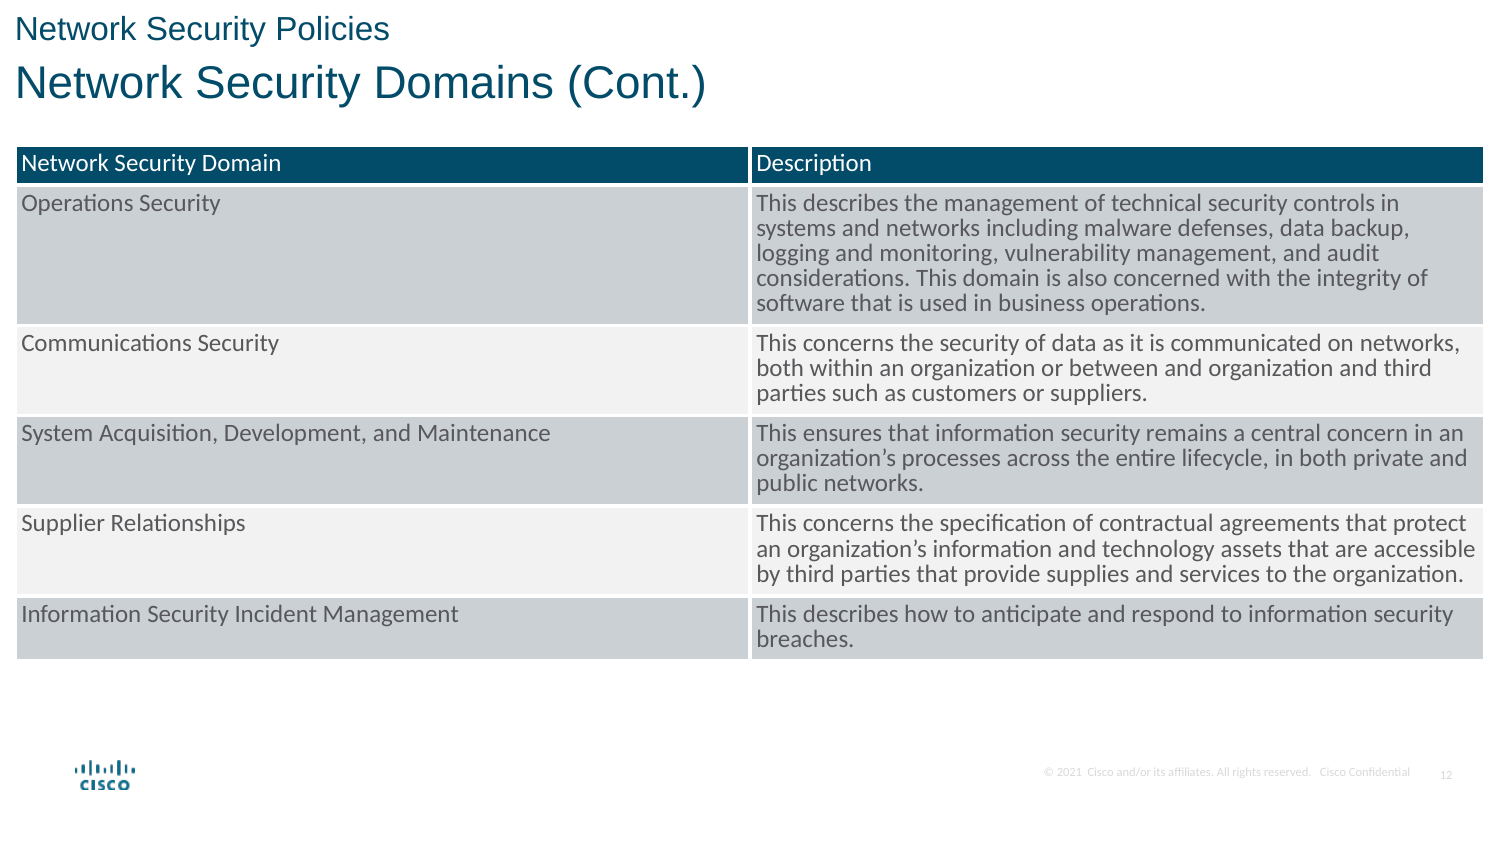

# Network Security Policies
Network Security Domains (Cont.)
| Network Security Domain | Description |
| --- | --- |
| Operations Security | This describes the management of technical security controls in systems and networks including malware defenses, data backup, logging and monitoring, vulnerability management, and audit considerations. This domain is also concerned with the integrity of software that is used in business operations. |
| Communications Security | This concerns the security of data as it is communicated on networks, both within an organization or between and organization and third parties such as customers or suppliers. |
| System Acquisition, Development, and Maintenance | This ensures that information security remains a central concern in an organization’s processes across the entire lifecycle, in both private and public networks. |
| Supplier Relationships | This concerns the specification of contractual agreements that protect an organization’s information and technology assets that are accessible by third parties that provide supplies and services to the organization. |
| Information Security Incident Management | This describes how to anticipate and respond to information security breaches. |
12